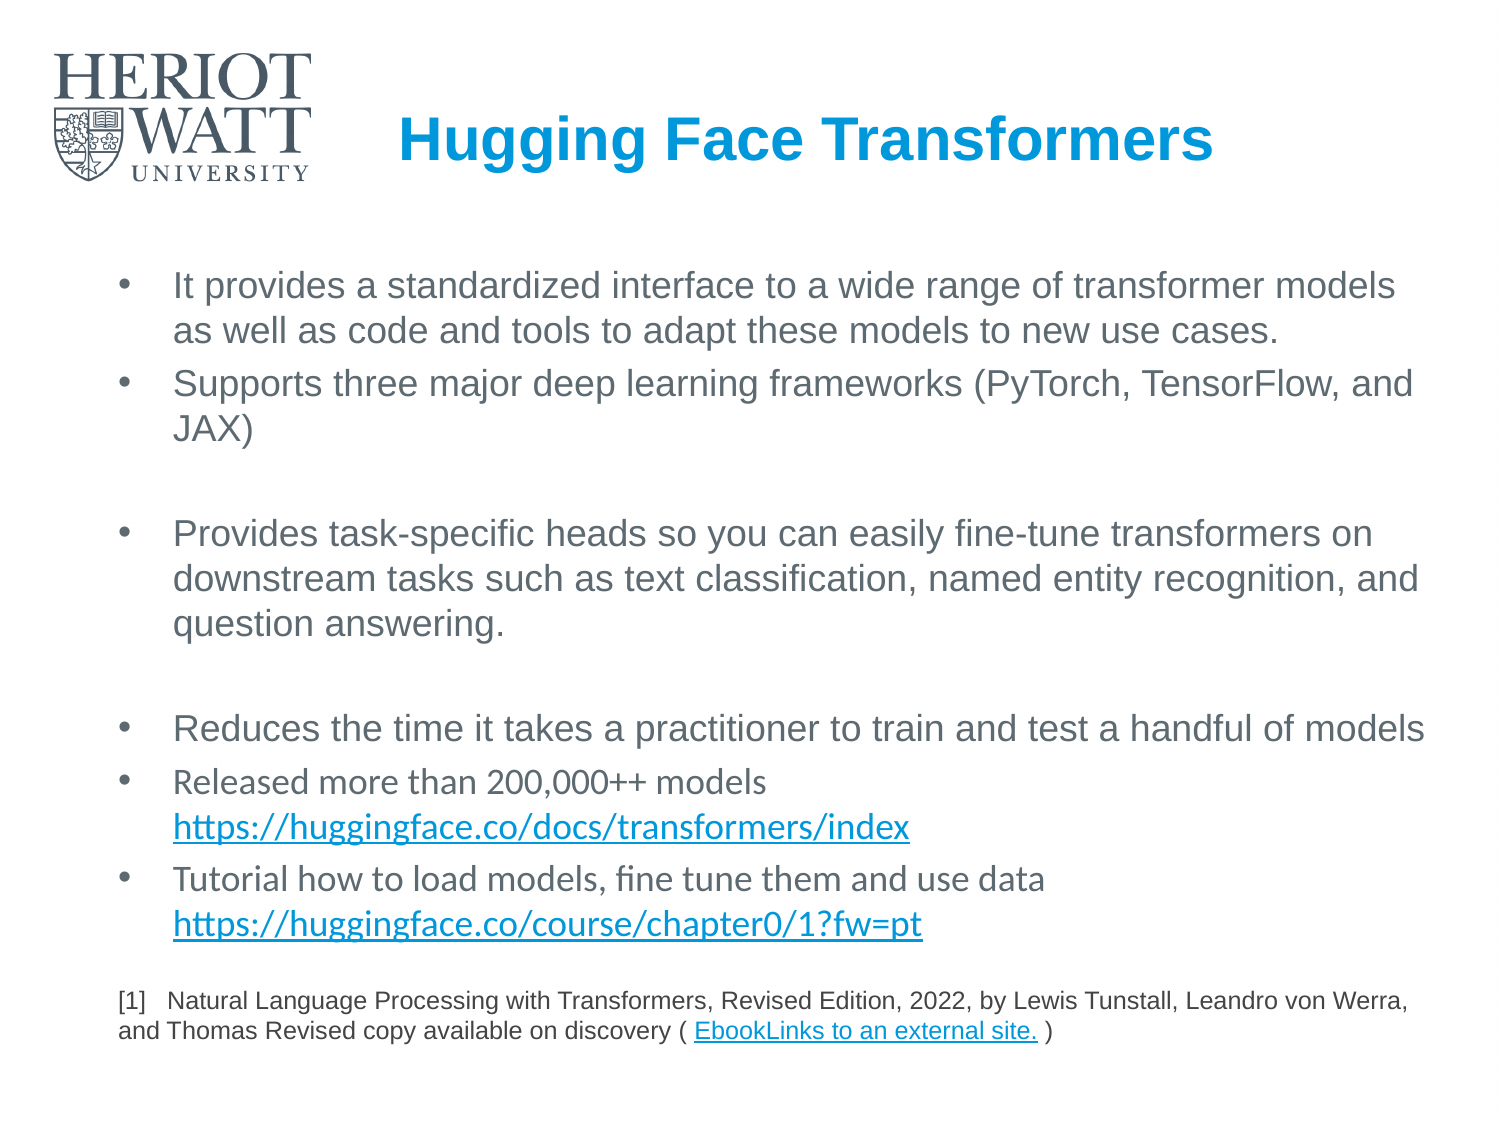

# Hugging Face Transformers
It provides a standardized interface to a wide range of transformer models as well as code and tools to adapt these models to new use cases.
Supports three major deep learning frameworks (PyTorch, TensorFlow, and JAX)

Provides task-specific heads so you can easily fine-tune transformers on downstream tasks such as text classification, named entity recognition, and question answering.

Reduces the time it takes a practitioner to train and test a handful of models
Released more than 200,000++ models https://huggingface.co/docs/transformers/index
Tutorial how to load models, fine tune them and use data https://huggingface.co/course/chapter0/1?fw=pt

[1]   Natural Language Processing with Transformers, Revised Edition, 2022, by Lewis Tunstall, Leandro von Werra, and Thomas Revised copy available on discovery ( EbookLinks to an external site. )

F20 21 AA  Applied Text Analytics